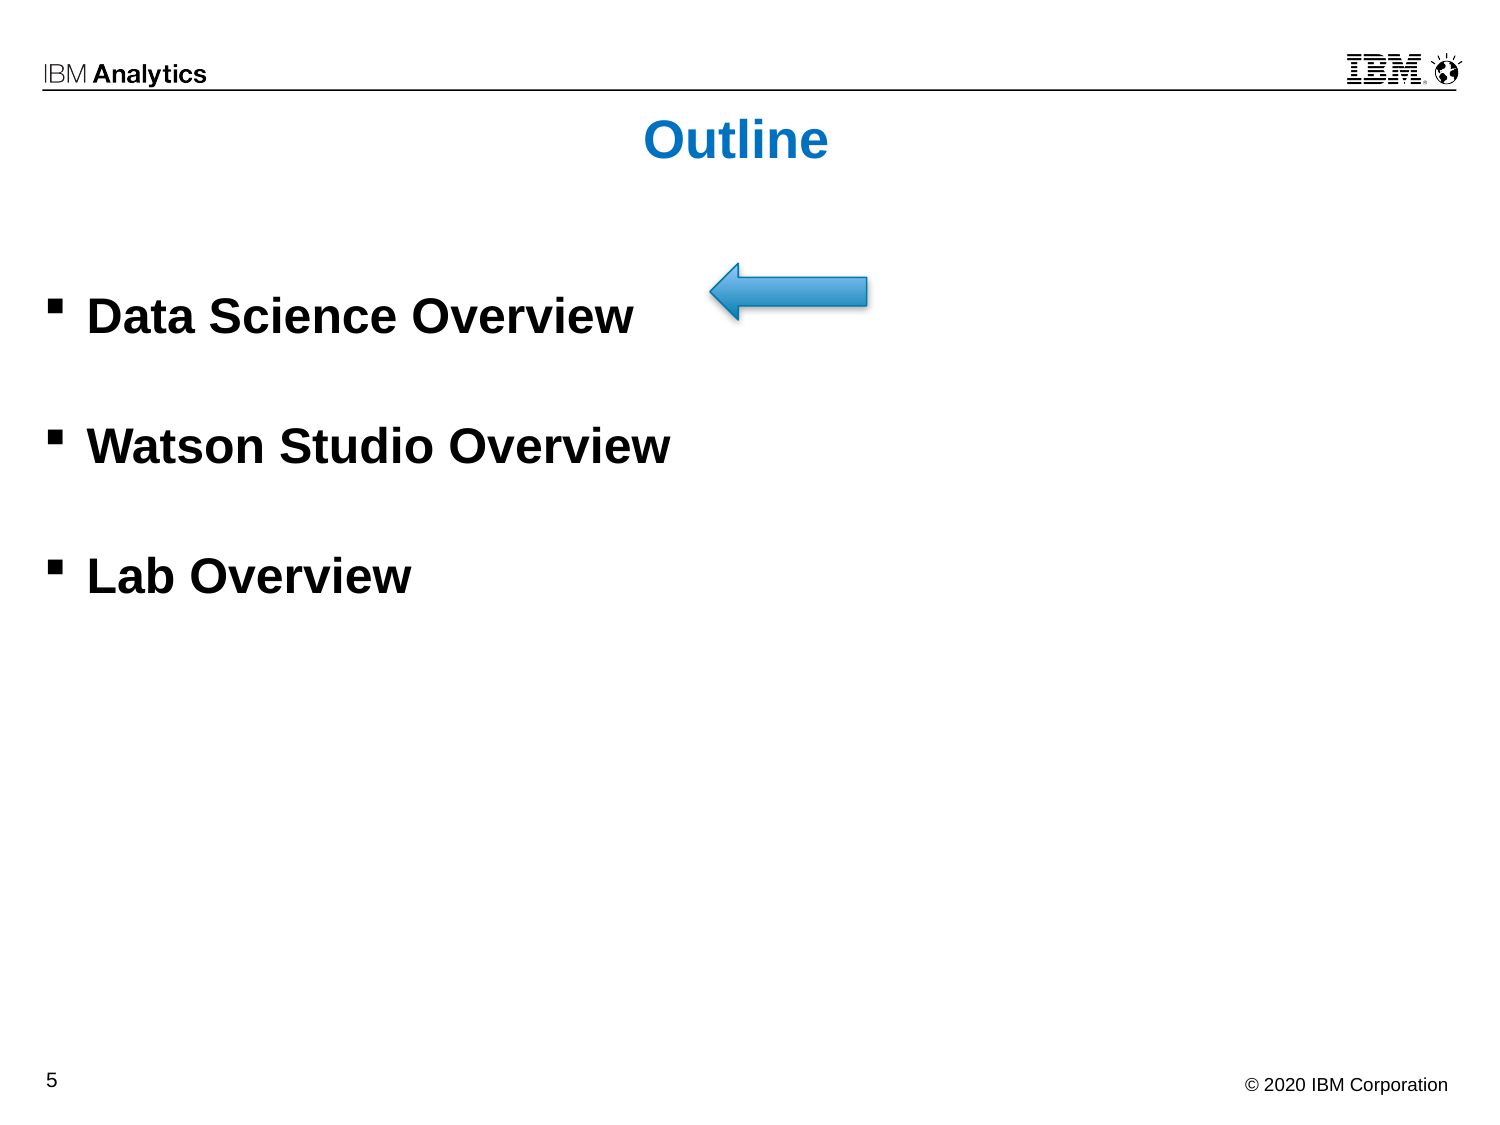

# Outline
 Data Science Overview
 Watson Studio Overview
 Lab Overview